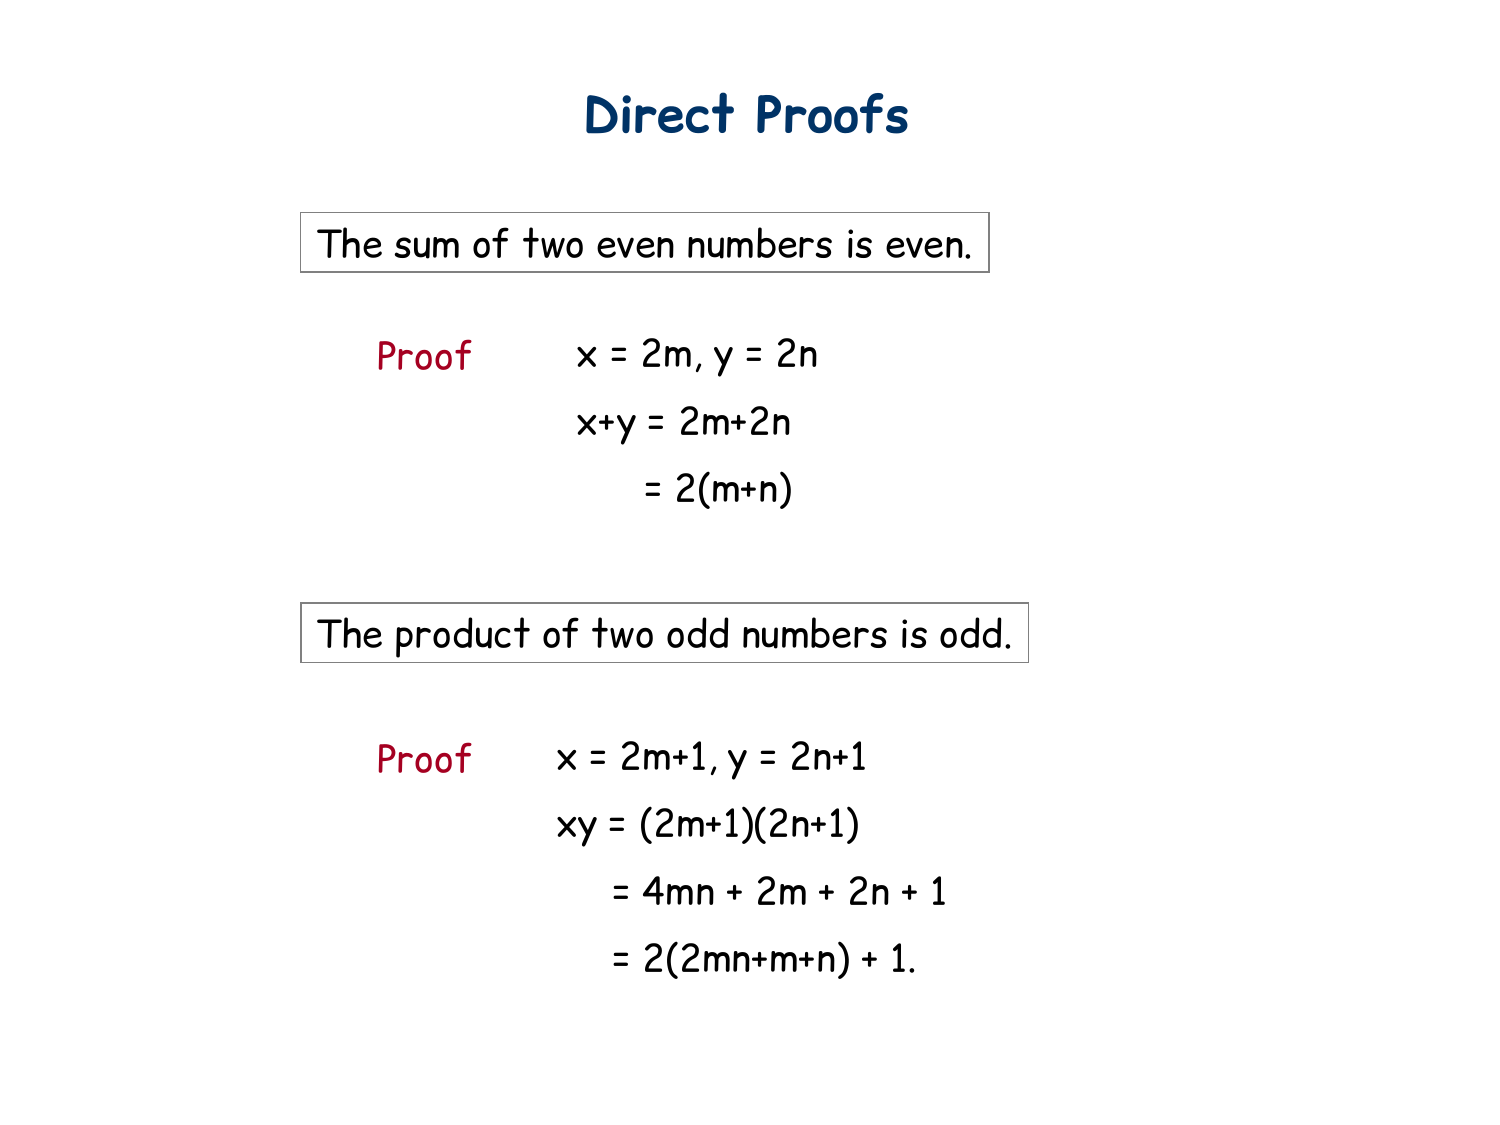

Direct Proofs
The sum of two even numbers is even.
x = 2m, y = 2n
x+y = 2m+2n
      = 2(m+n)
Proof
The product of two odd numbers is odd.
x = 2m+1, y = 2n+1
xy = (2m+1)(2n+1)
     = 4mn + 2m + 2n + 1
     = 2(2mn+m+n) + 1.
Proof